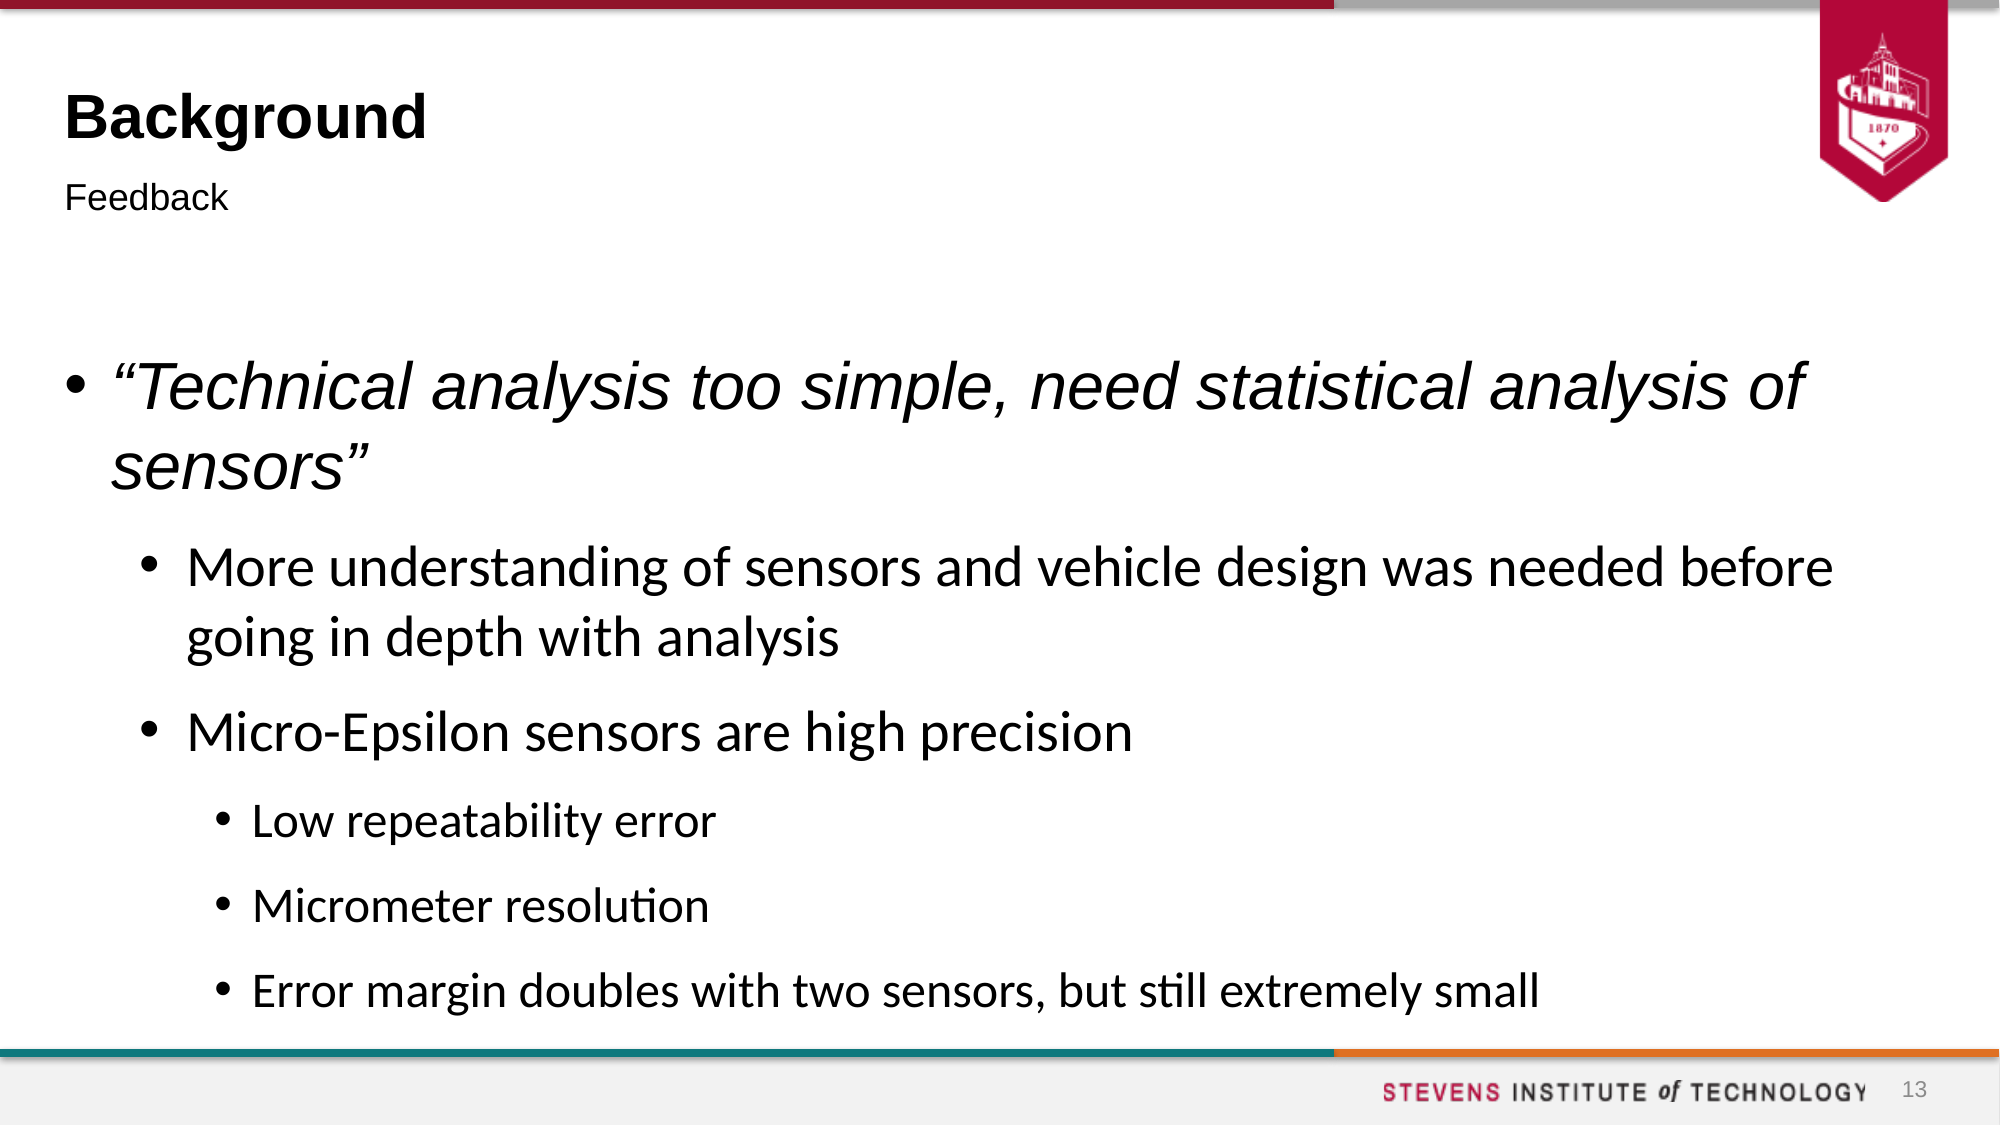

# Background
Feedback
“Technical analysis too simple, need statistical analysis of sensors”
More understanding of sensors and vehicle design was needed before going in depth with analysis
Micro-Epsilon sensors are high precision
Low repeatability error
Micrometer resolution
Error margin doubles with two sensors, but still extremely small
13